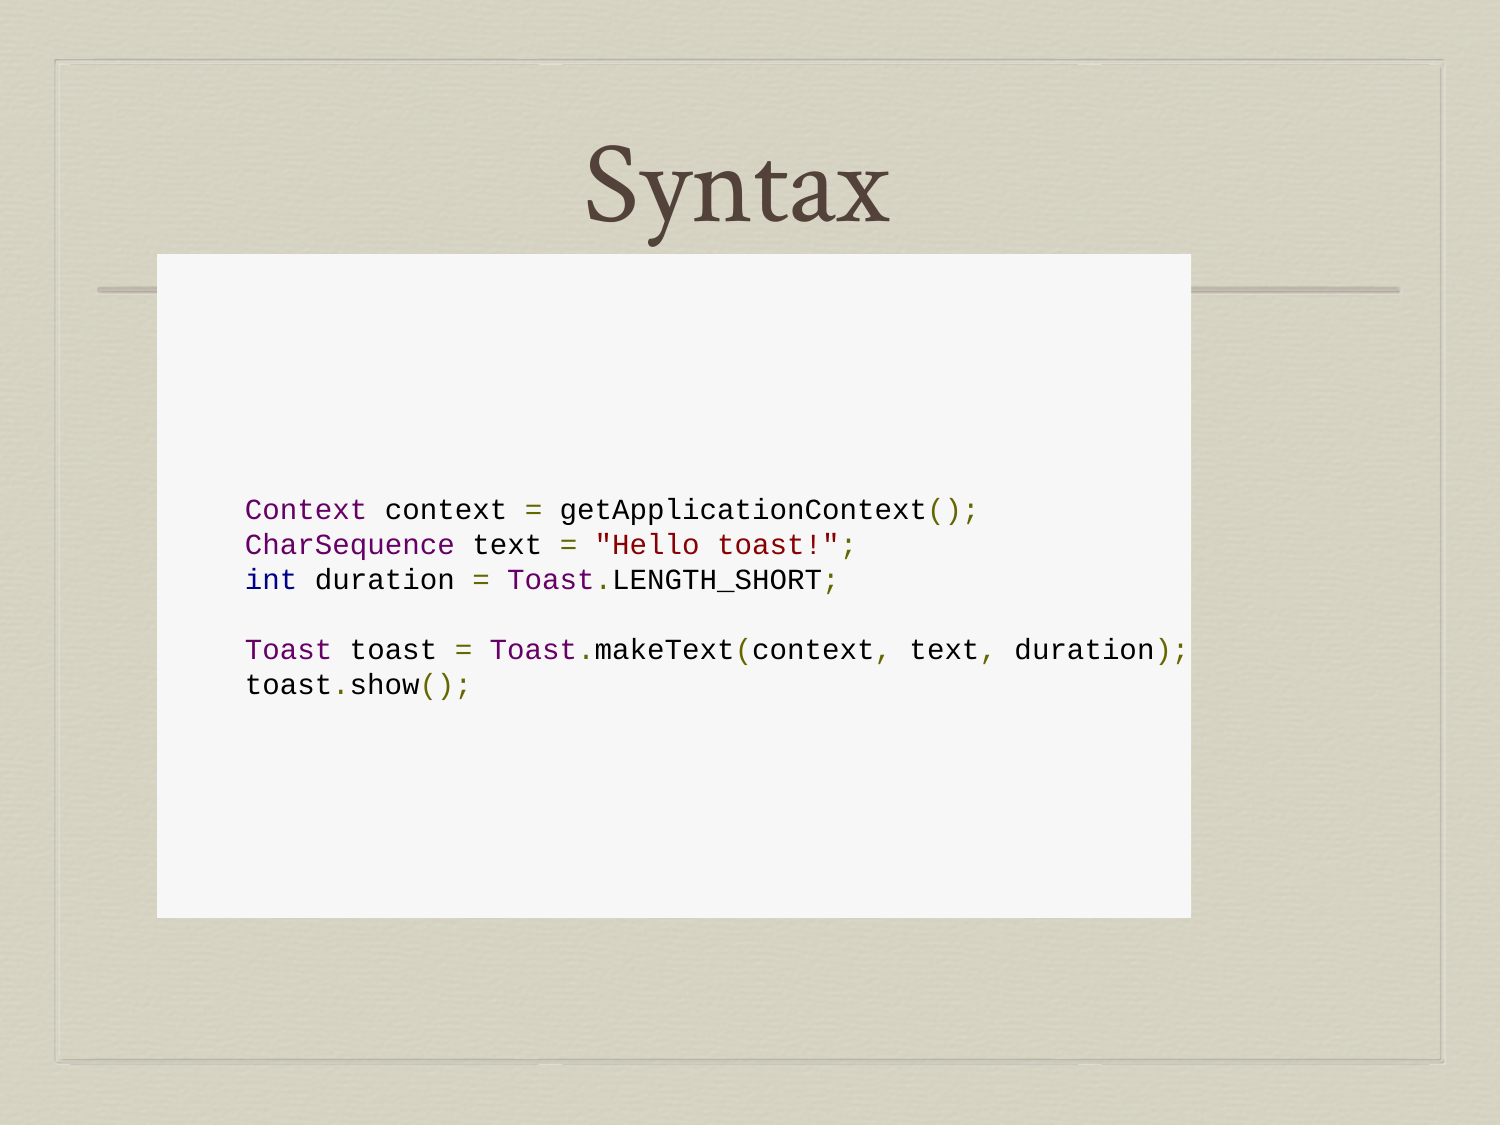

# Syntax

     Context context = getApplicationContext();
     CharSequence text = "Hello toast!";
     int duration = Toast.LENGTH_SHORT;
     Toast toast = Toast.makeText(context, text, duration);
     toast.show();